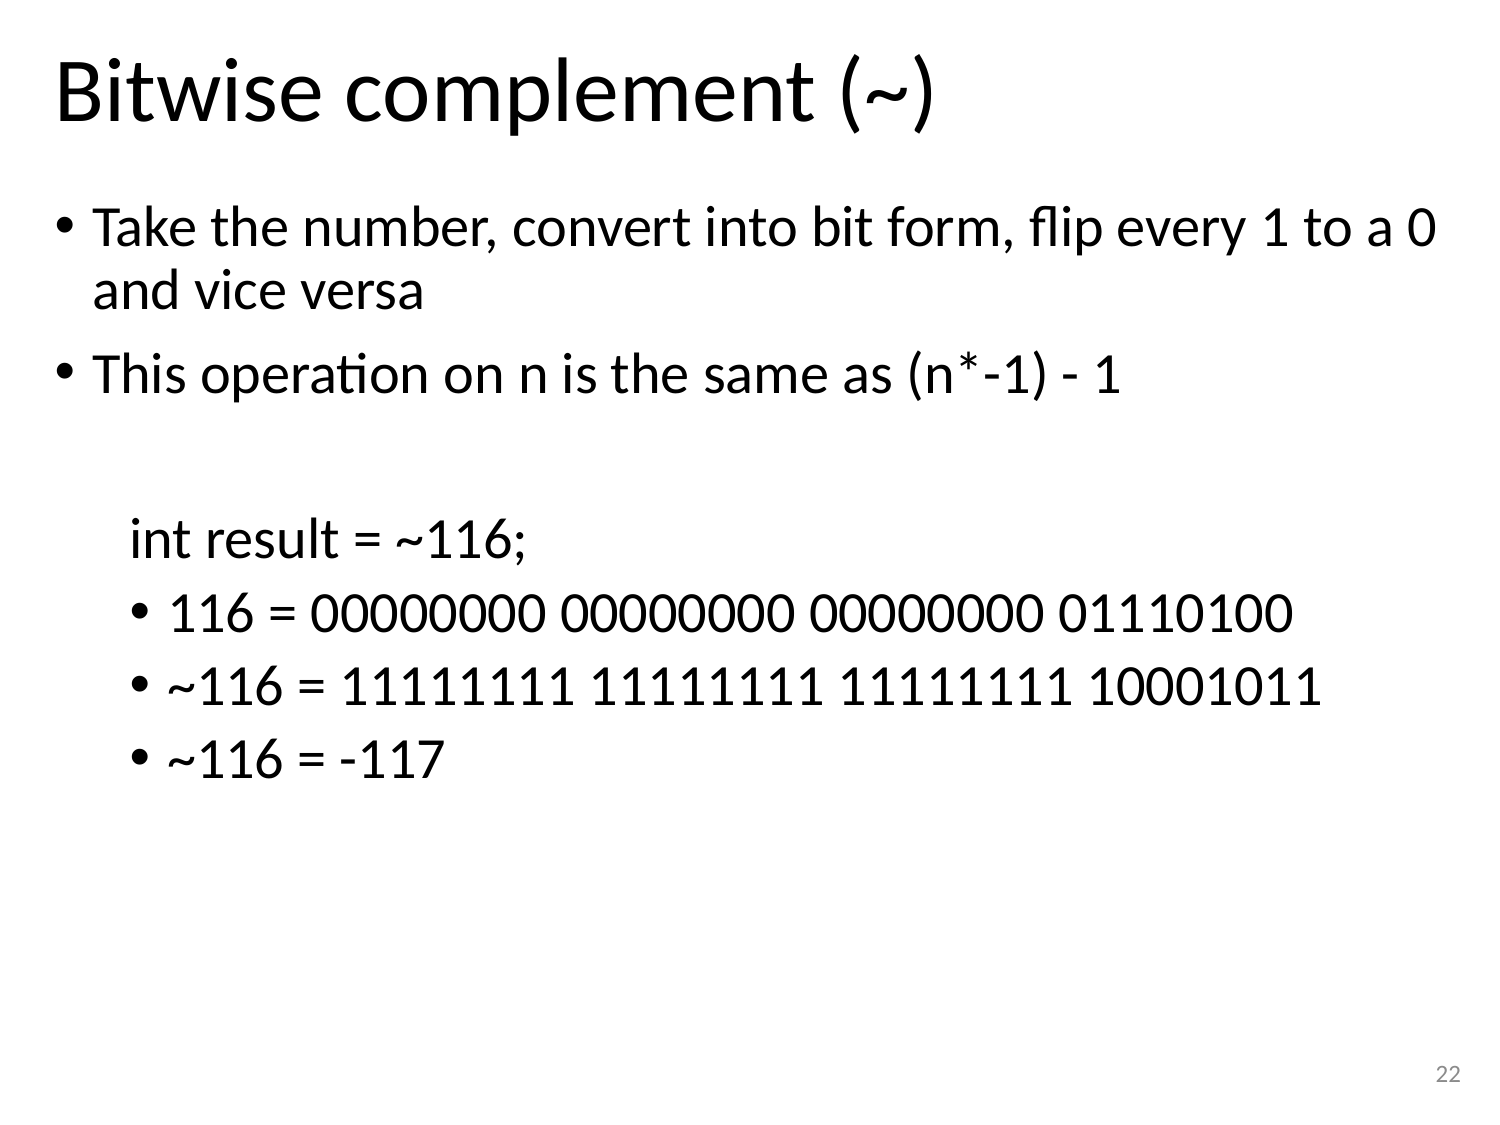

# Bitwise complement (~)
Take the number, convert into bit form, flip every 1 to a 0 and vice versa
This operation on n is the same as (n*-1) - 1

int result = ~116;
116 = 00000000 00000000 00000000 01110100
~116 = 11111111 11111111 11111111 10001011
~116 = -117

22